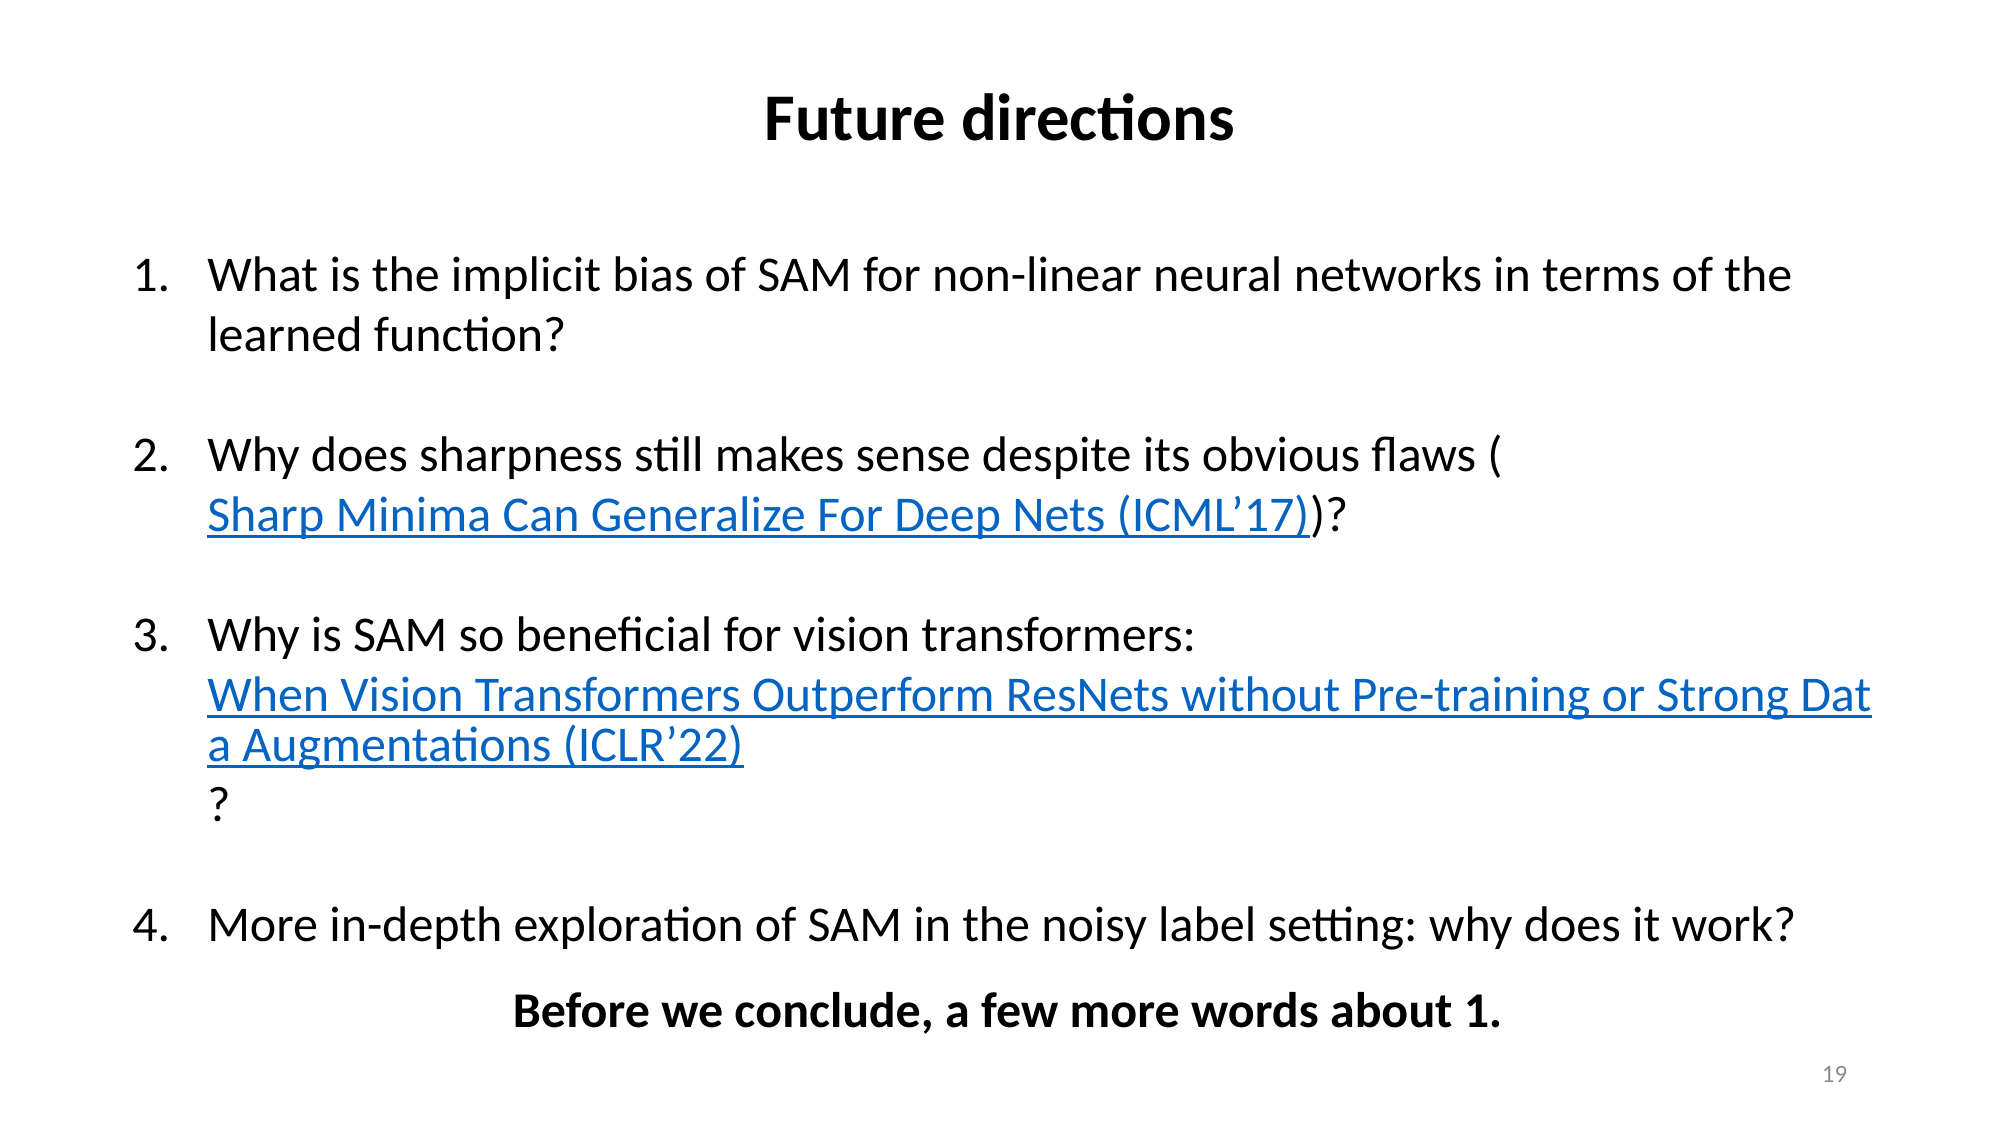

Future directions
What is the implicit bias of SAM for non-linear neural networks in terms of the learned function?

Why does sharpness still makes sense despite its obvious flaws (Sharp Minima Can Generalize For Deep Nets (ICML’17))?

Why is SAM so beneficial for vision transformers: When Vision Transformers Outperform ResNets without Pre-training or Strong Data Augmentations (ICLR’22)?

More in-depth exploration of SAM in the noisy label setting: why does it work?
Before we conclude, a few more words about 1.
19